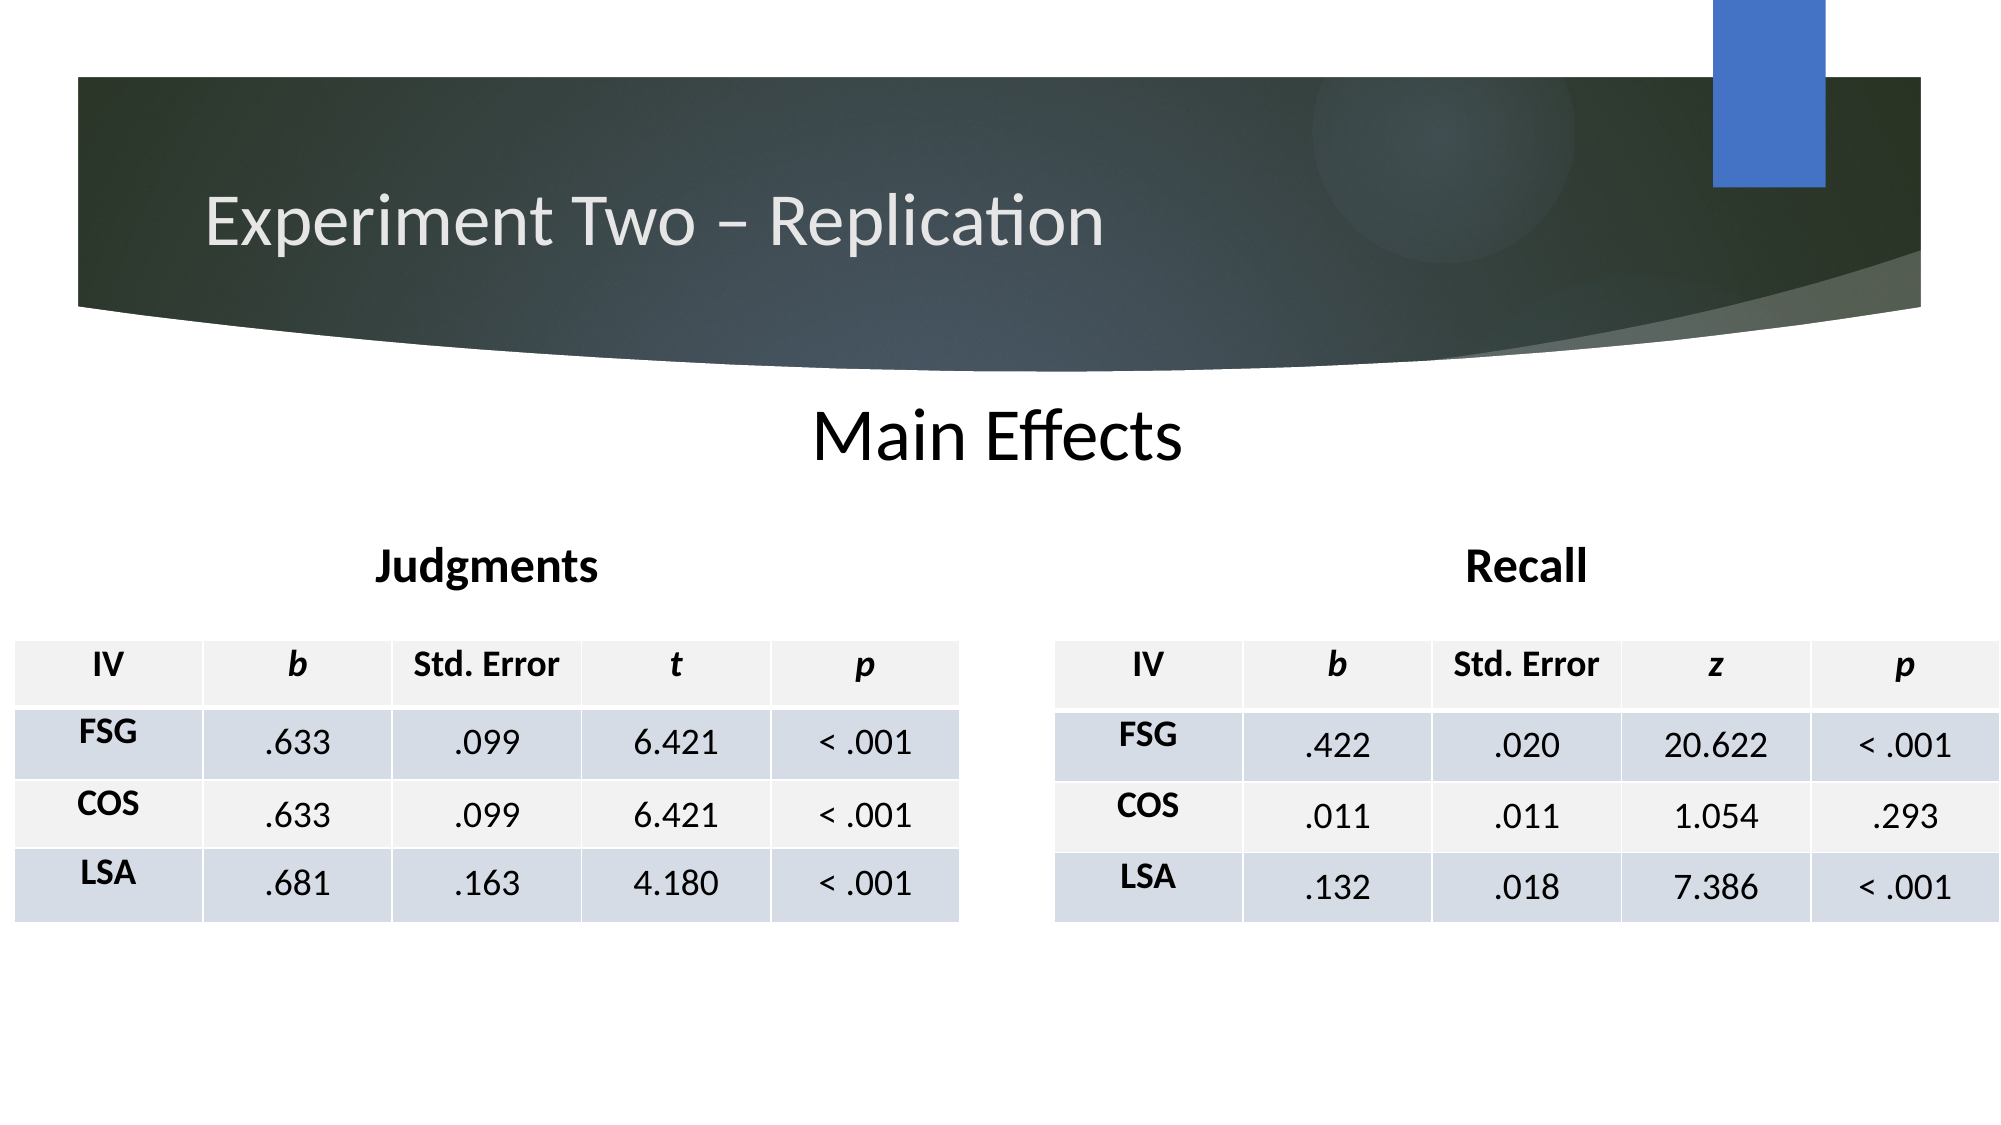

# Experiment Two – Replication
Main Effects
Judgments
Recall
| IV | b | Std. Error | t | p |
| --- | --- | --- | --- | --- |
| FSG | .633 | .099 | 6.421 | < .001 |
| COS | .633 | .099 | 6.421 | < .001 |
| LSA | .681 | .163 | 4.180 | < .001 |
| IV | b | Std. Error | z | p |
| --- | --- | --- | --- | --- |
| FSG | .422 | .020 | 20.622 | < .001 |
| COS | .011 | .011 | 1.054 | .293 |
| LSA | .132 | .018 | 7.386 | < .001 |